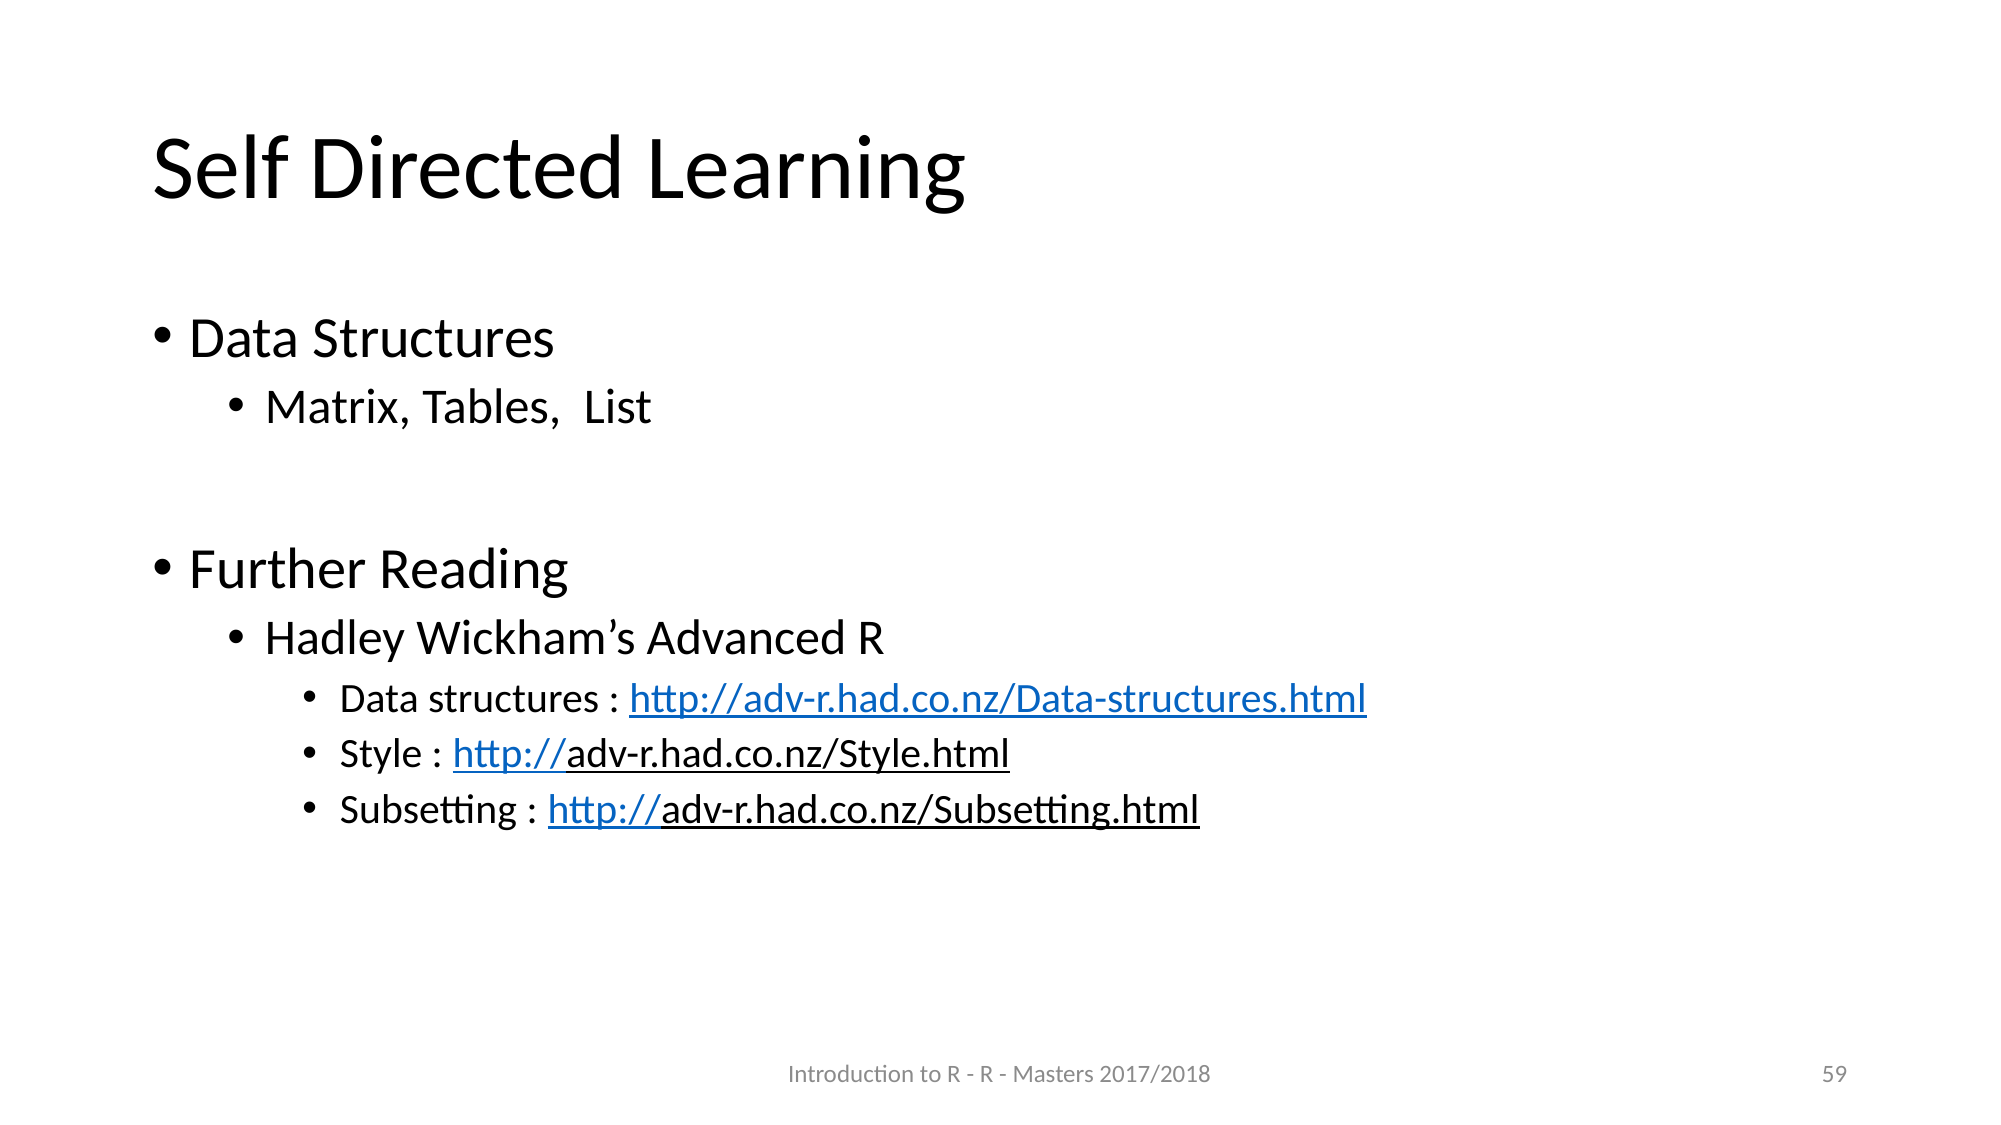

# Self Directed Learning
Data Structures
Matrix, Tables,  List

Further Reading
Hadley Wickham’s Advanced R
Data structures : http://adv-r.had.co.nz/Data-structures.html
Style : http://adv-r.had.co.nz/Style.html
Subsetting : http://adv-r.had.co.nz/Subsetting.html

Introduction to R - R - Masters 2017/2018
59